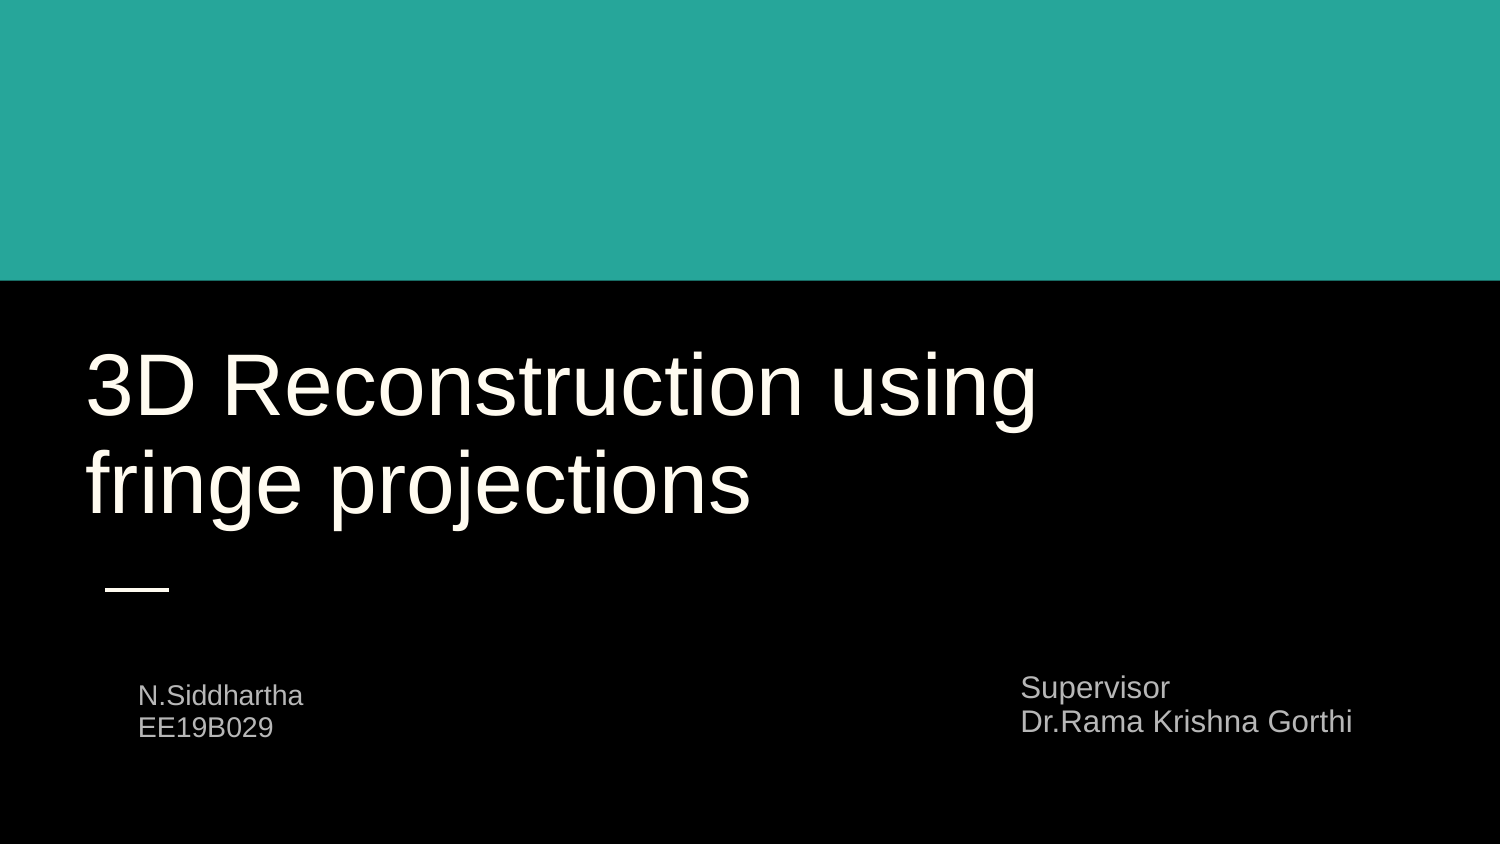

# 3D Reconstruction using
fringe projections
Supervisor
Dr.Rama Krishna Gorthi
N.Siddhartha
EE19B029